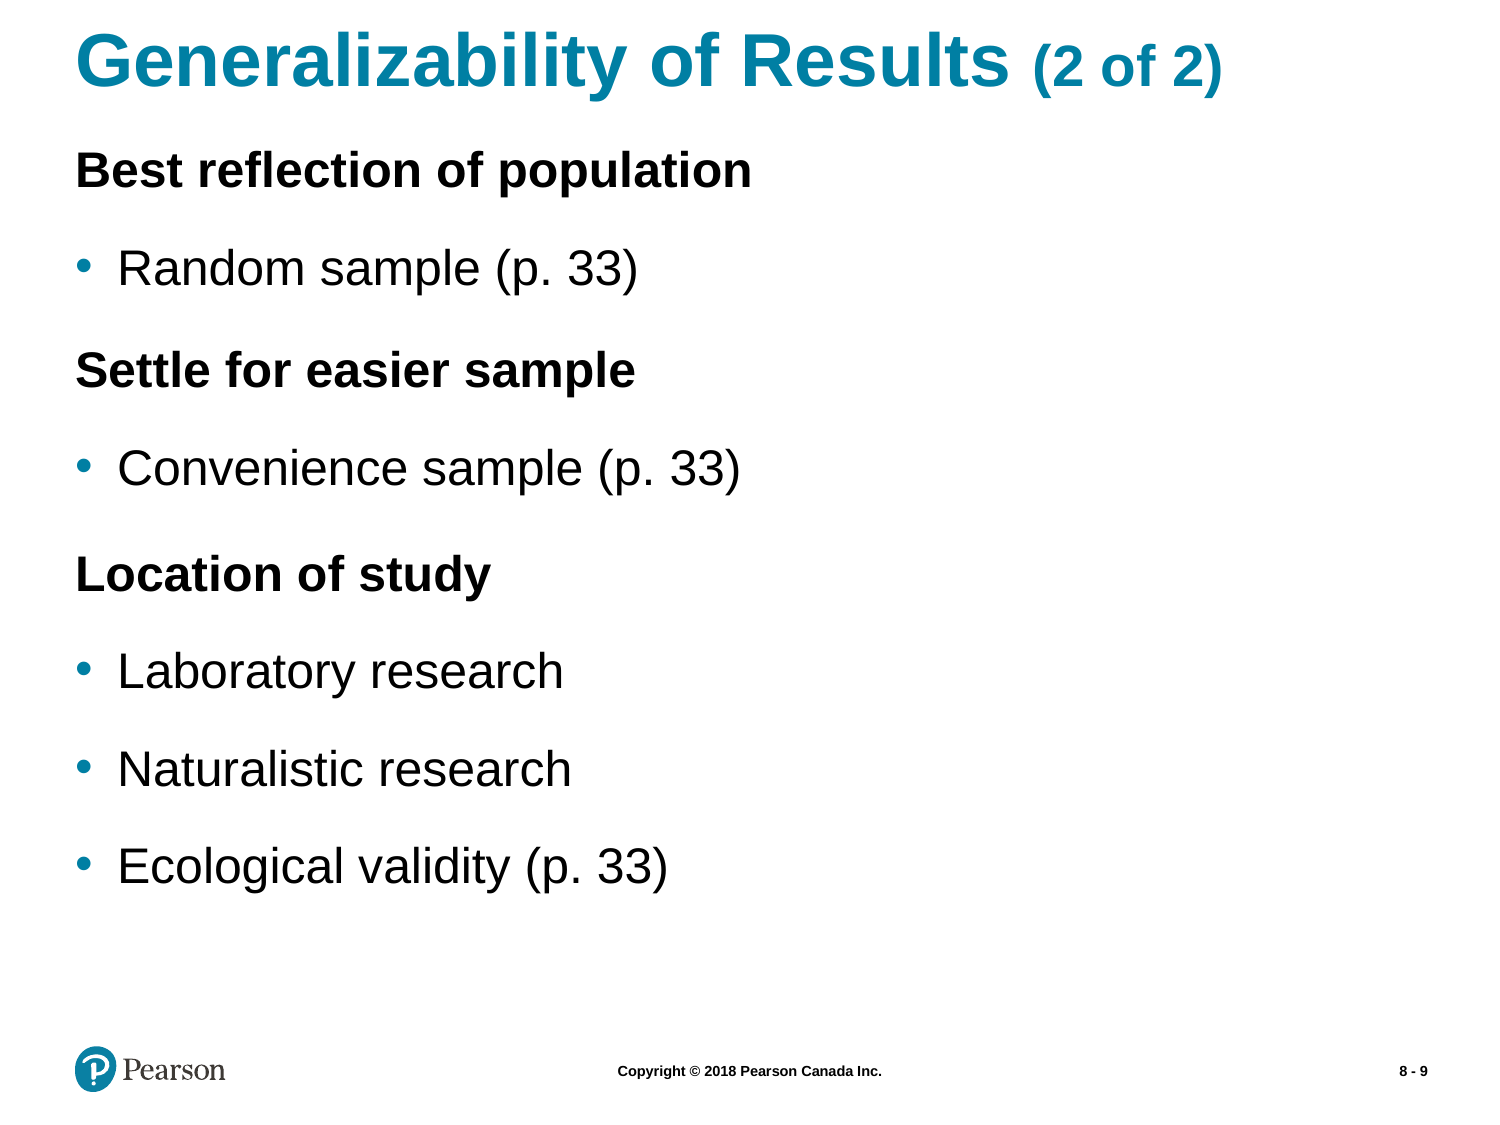

# Generalizability of Results (2 of 2)
Best reflection of population
Random sample (p. 33)
Settle for easier sample
Convenience sample (p. 33)
Location of study
Laboratory research
Naturalistic research
Ecological validity (p. 33)